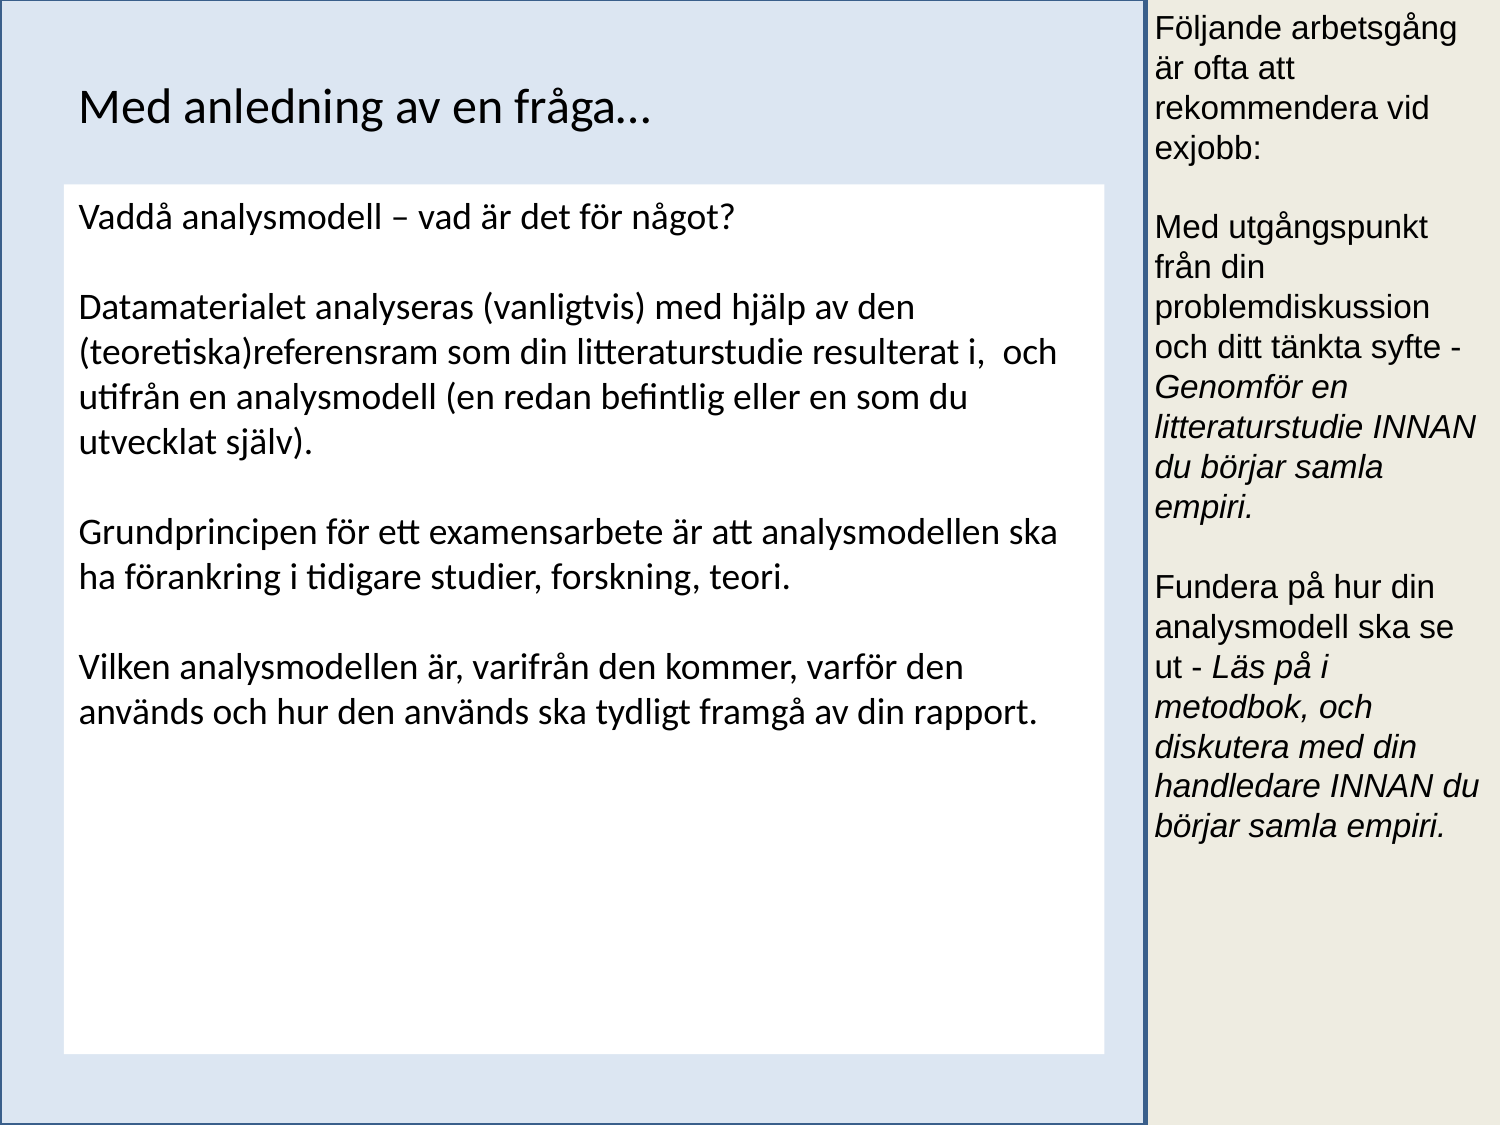

Följande arbetsgång är ofta att rekommendera vid exjobb:

Med utgångspunkt från din problemdiskussion och ditt tänkta syfte - Genomför en litteraturstudie INNAN du börjar samla empiri.

Fundera på hur din analysmodell ska se ut - Läs på i metodbok, och diskutera med din handledare INNAN du börjar samla empiri.

Med anledning av en fråga…
Vaddå analysmodell – vad är det för något?

Datamaterialet analyseras (vanligtvis) med hjälp av den (teoretiska)referensram som din litteraturstudie resulterat i,  och utifrån en analysmodell (en redan befintlig eller en som du utvecklat själv).

Grundprincipen för ett examensarbete är att analysmodellen ska ha förankring i tidigare studier, forskning, teori.

Vilken analysmodellen är, varifrån den kommer, varför den används och hur den används ska tydligt framgå av din rapport.